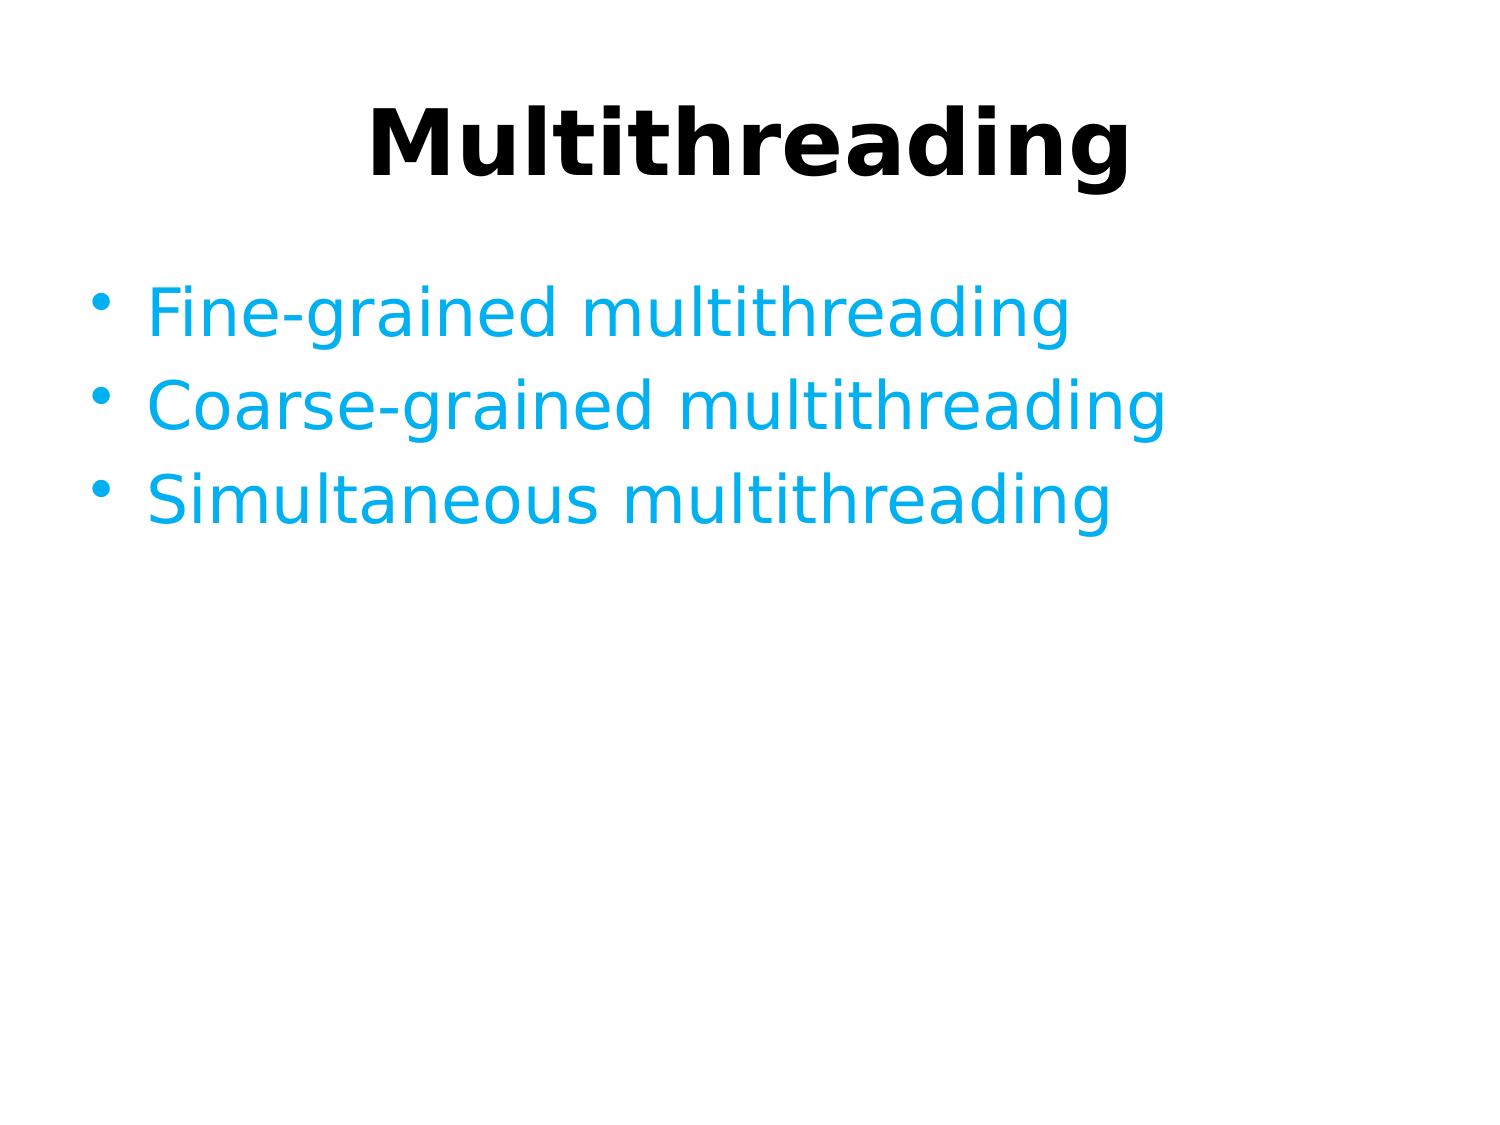

# Multithreading
Fine-grained multithreading
Coarse-grained multithreading
Simultaneous multithreading